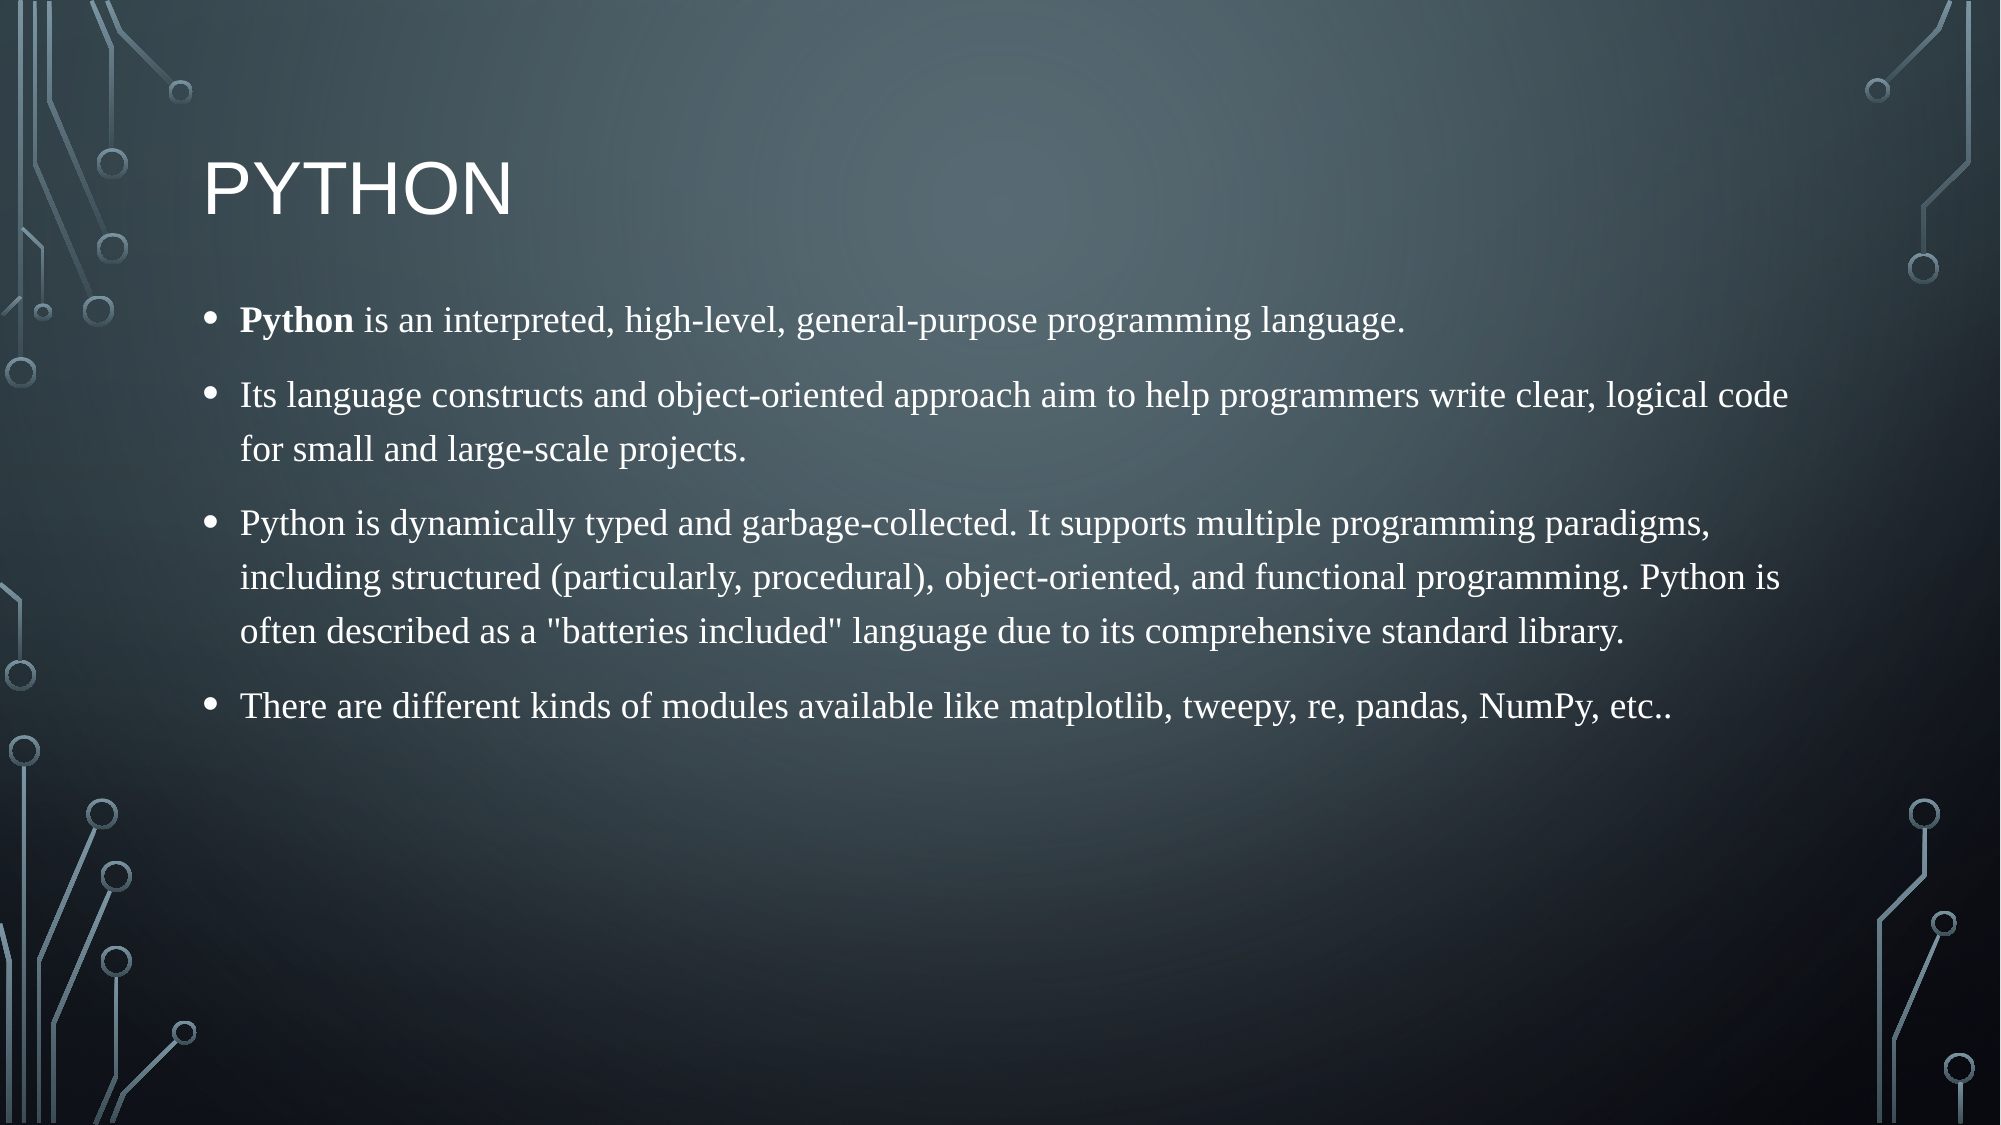

# Python
Python is an interpreted, high-level, general-purpose programming language.
Its language constructs and object-oriented approach aim to help programmers write clear, logical code for small and large-scale projects.
Python is dynamically typed and garbage-collected. It supports multiple programming paradigms, including structured (particularly, procedural), object-oriented, and functional programming. Python is often described as a "batteries included" language due to its comprehensive standard library.
There are different kinds of modules available like matplotlib, tweepy, re, pandas, NumPy, etc..